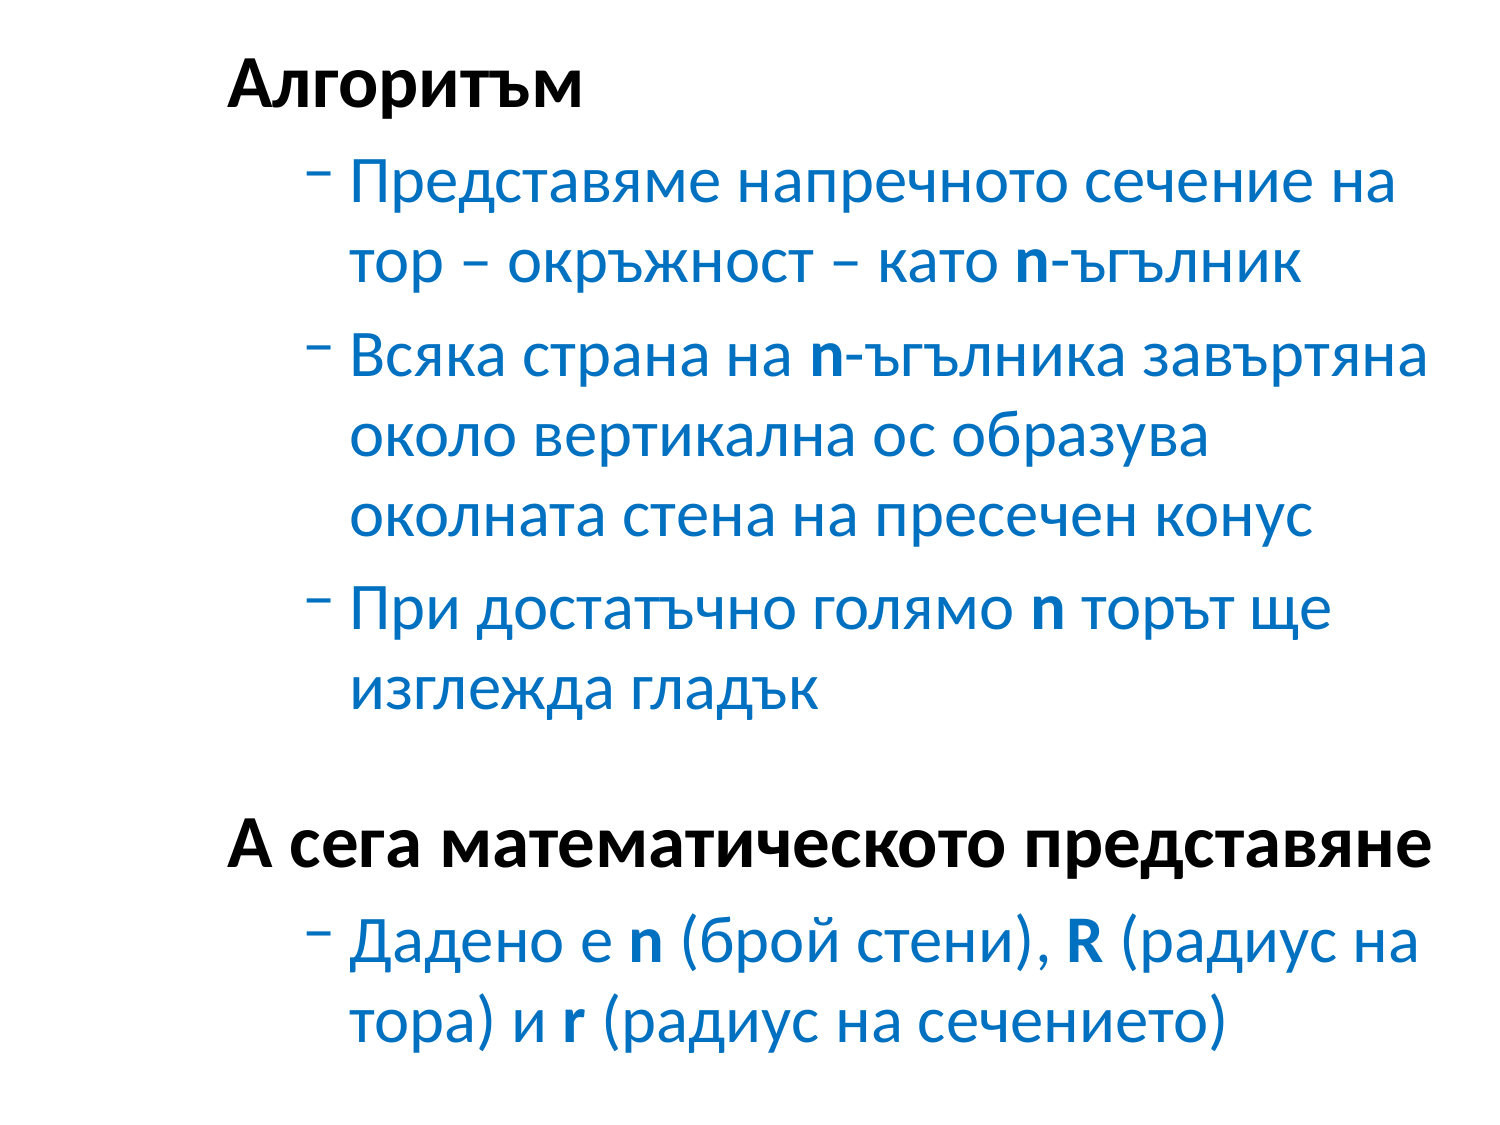

Алгоритъм
Представяме напречното сечение на тор – окръжност – като n-ъгълник
Всяка страна на n-ъгълника завъртяна около вертикална ос образува околната стена на пресечен конус
При достатъчно голямо n торът ще изглежда гладък

А сега математическото представяне
Дадено е n (брой стени), R (радиус на тора) и r (радиус на сечението)